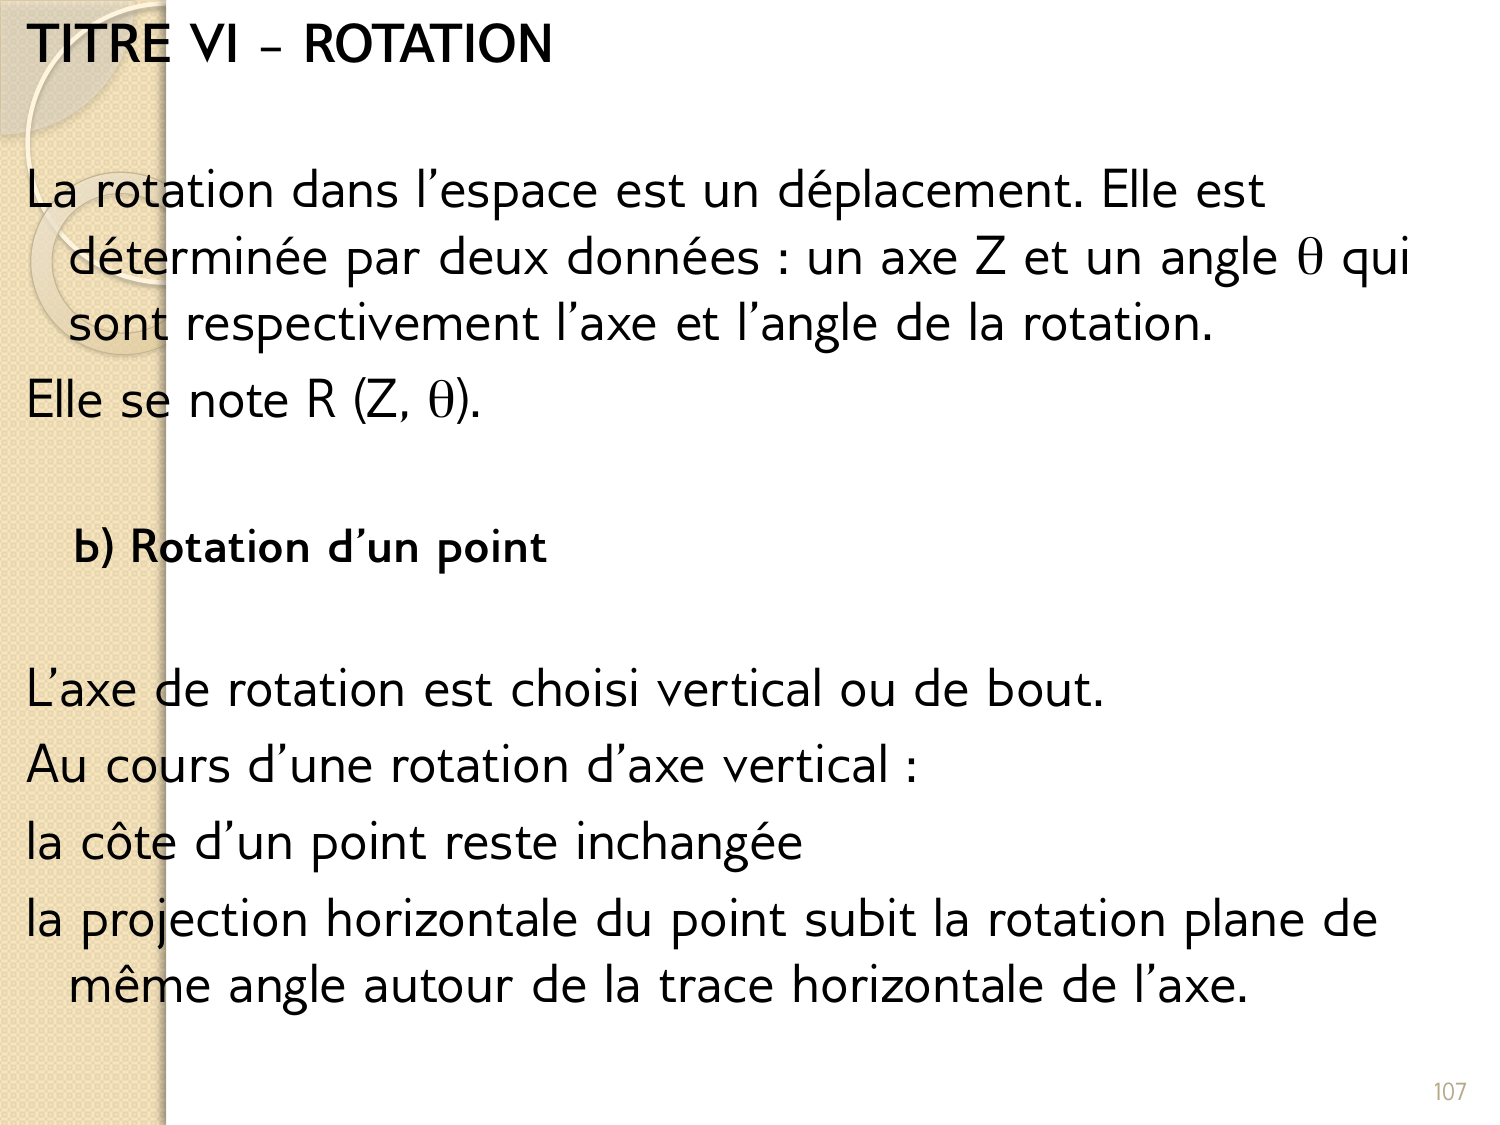

TITRE VI – ROTATION

La rotation dans l’espace est un déplacement. Elle est déterminée par deux données : un axe Z et un angle θ qui sont respectivement l’axe et l’angle de la rotation.
Elle se note R (Z, θ).

b) Rotation d’un point

L’axe de rotation est choisi vertical ou de bout.
Au cours d’une rotation d’axe vertical :
la côte d’un point reste inchangée
la projection horizontale du point subit la rotation plane de même angle autour de la trace horizontale de l’axe.

107